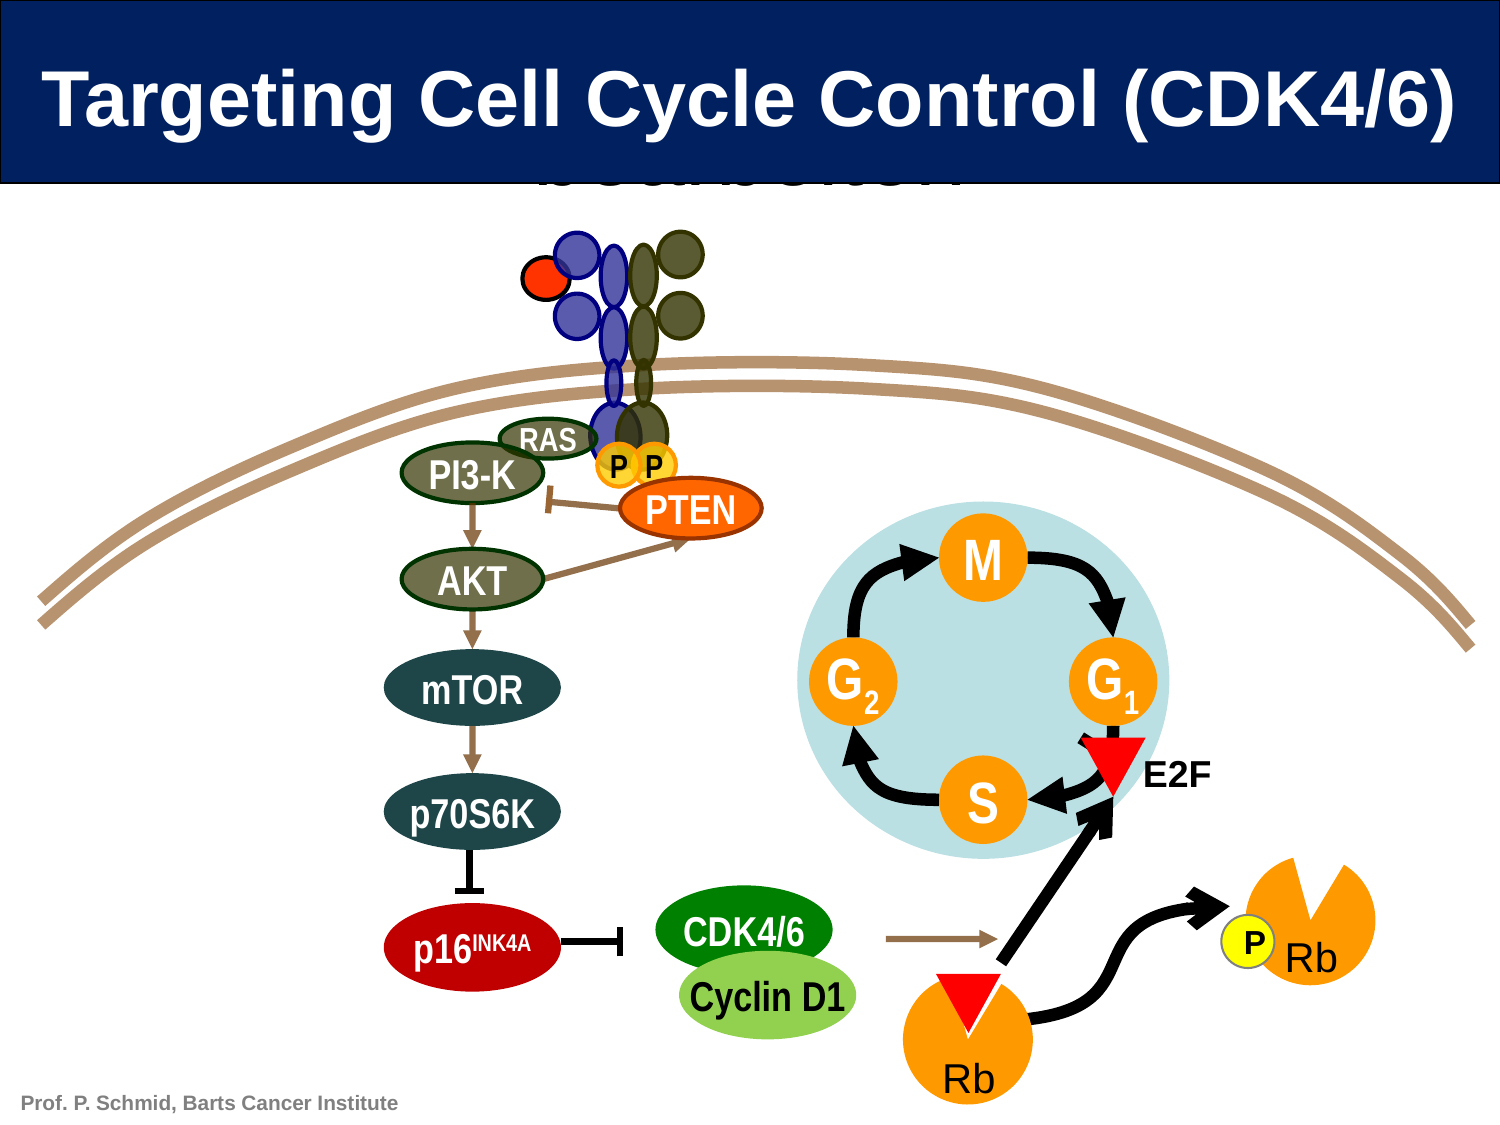

Targeting Cell Cycle Control (CDK4/6)

RAS
PI3-K
P
P

PTEN
AKT
mTOR
p70S6K
p16INK4A

M
G2
G1
S

E2F

P
Rb
CDK4/6
Cyclin D1

Rb